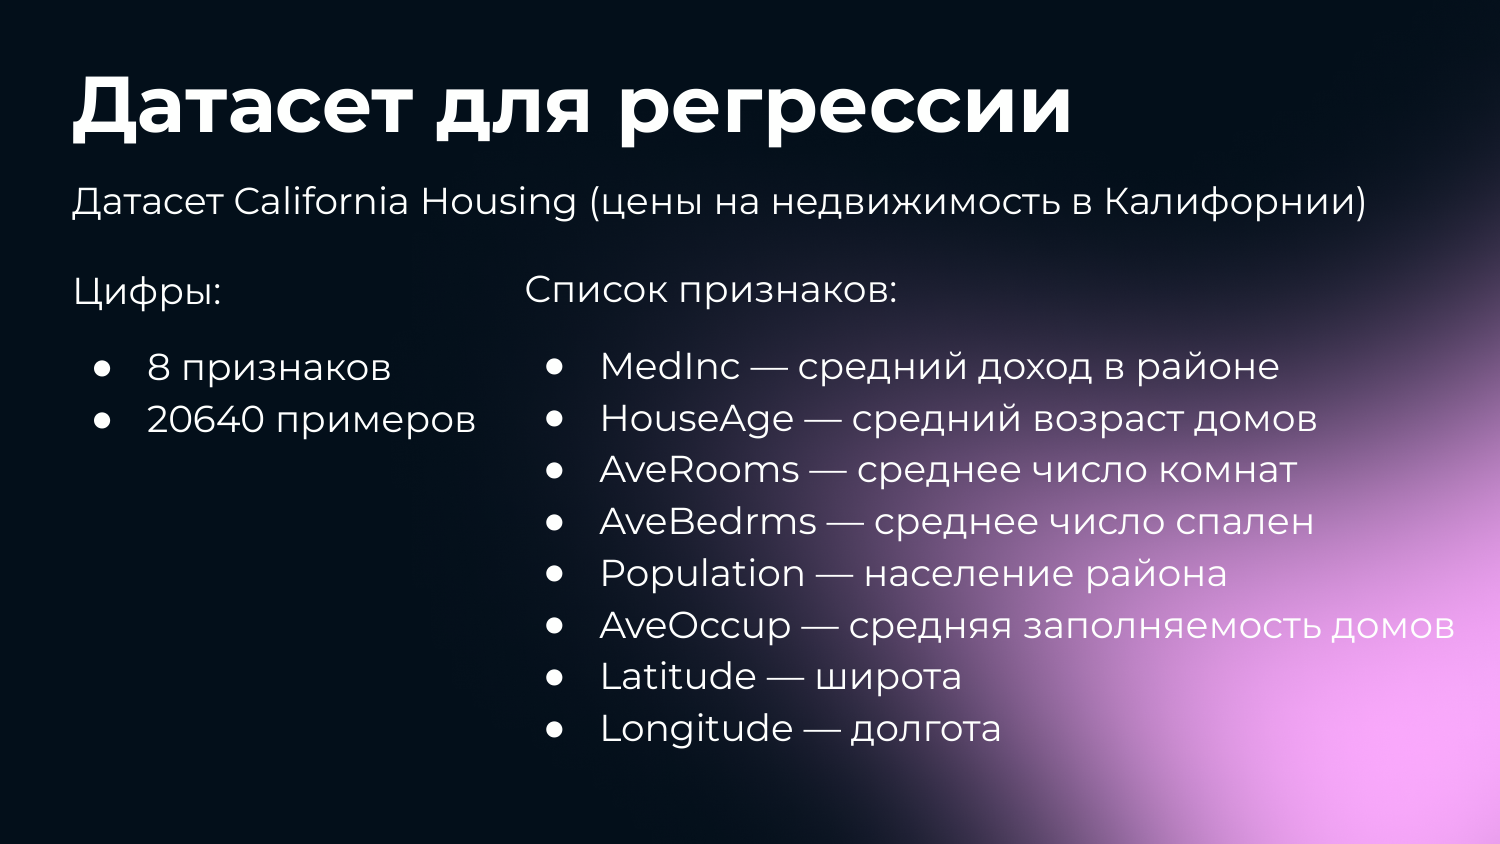

# Датасет для регрессии
Датасет California Housing (цены на недвижимость в Калифорнии)

Цифры:
8 признаков
20640 примеров
Список признаков:
MedInc — средний доход в районе
HouseAge — средний возраст домов
AveRooms — среднее число комнат
AveBedrms — среднее число спален
Population — население района
AveOccup — средняя заполняемость домов
Latitude — широта
Longitude — долгота